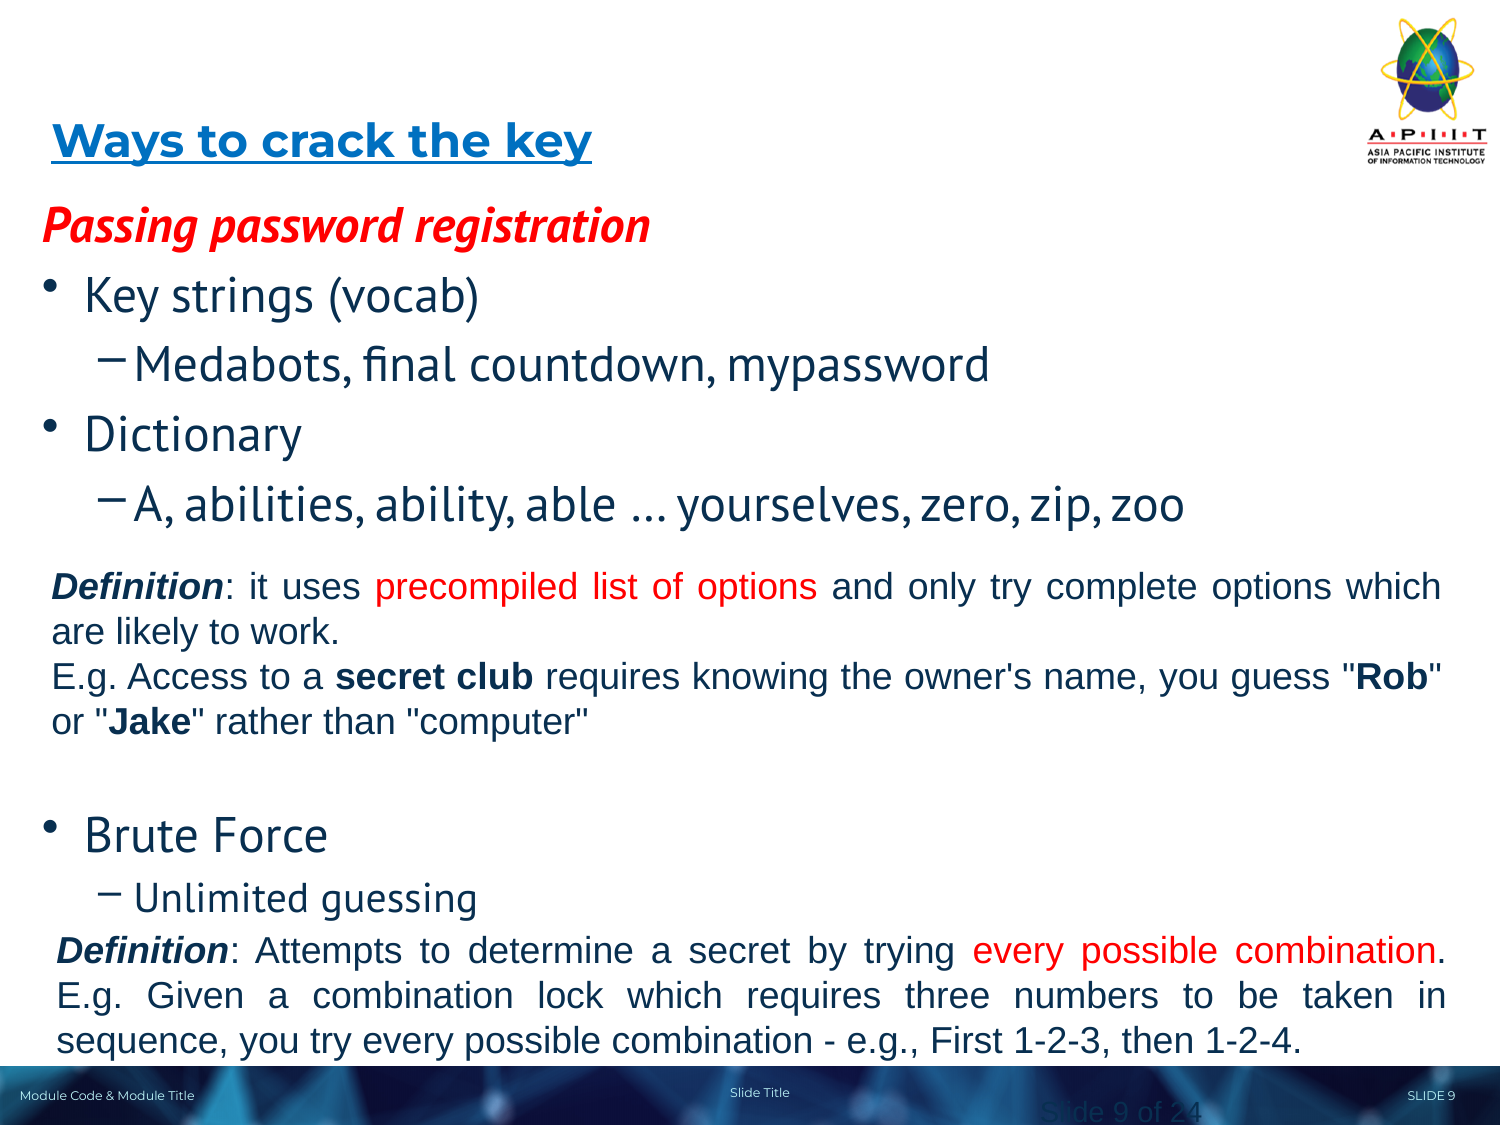

# Ways to crack the key
Passing password registration
Key strings (vocab)
Medabots, final countdown, mypassword
Dictionary
A, abilities, ability, able … yourselves, zero, zip, zoo

Brute Force
Unlimited guessing
Definition: it uses precompiled list of options and only try complete options which are likely to work.
E.g. Access to a secret club requires knowing the owner's name, you guess "Rob" or "Jake" rather than "computer"
Definition: Attempts to determine a secret by trying every possible combination. E.g. Given a combination lock which requires three numbers to be taken in sequence, you try every possible combination - e.g., First 1-2-3, then 1-2-4.
Slide 9 of 24